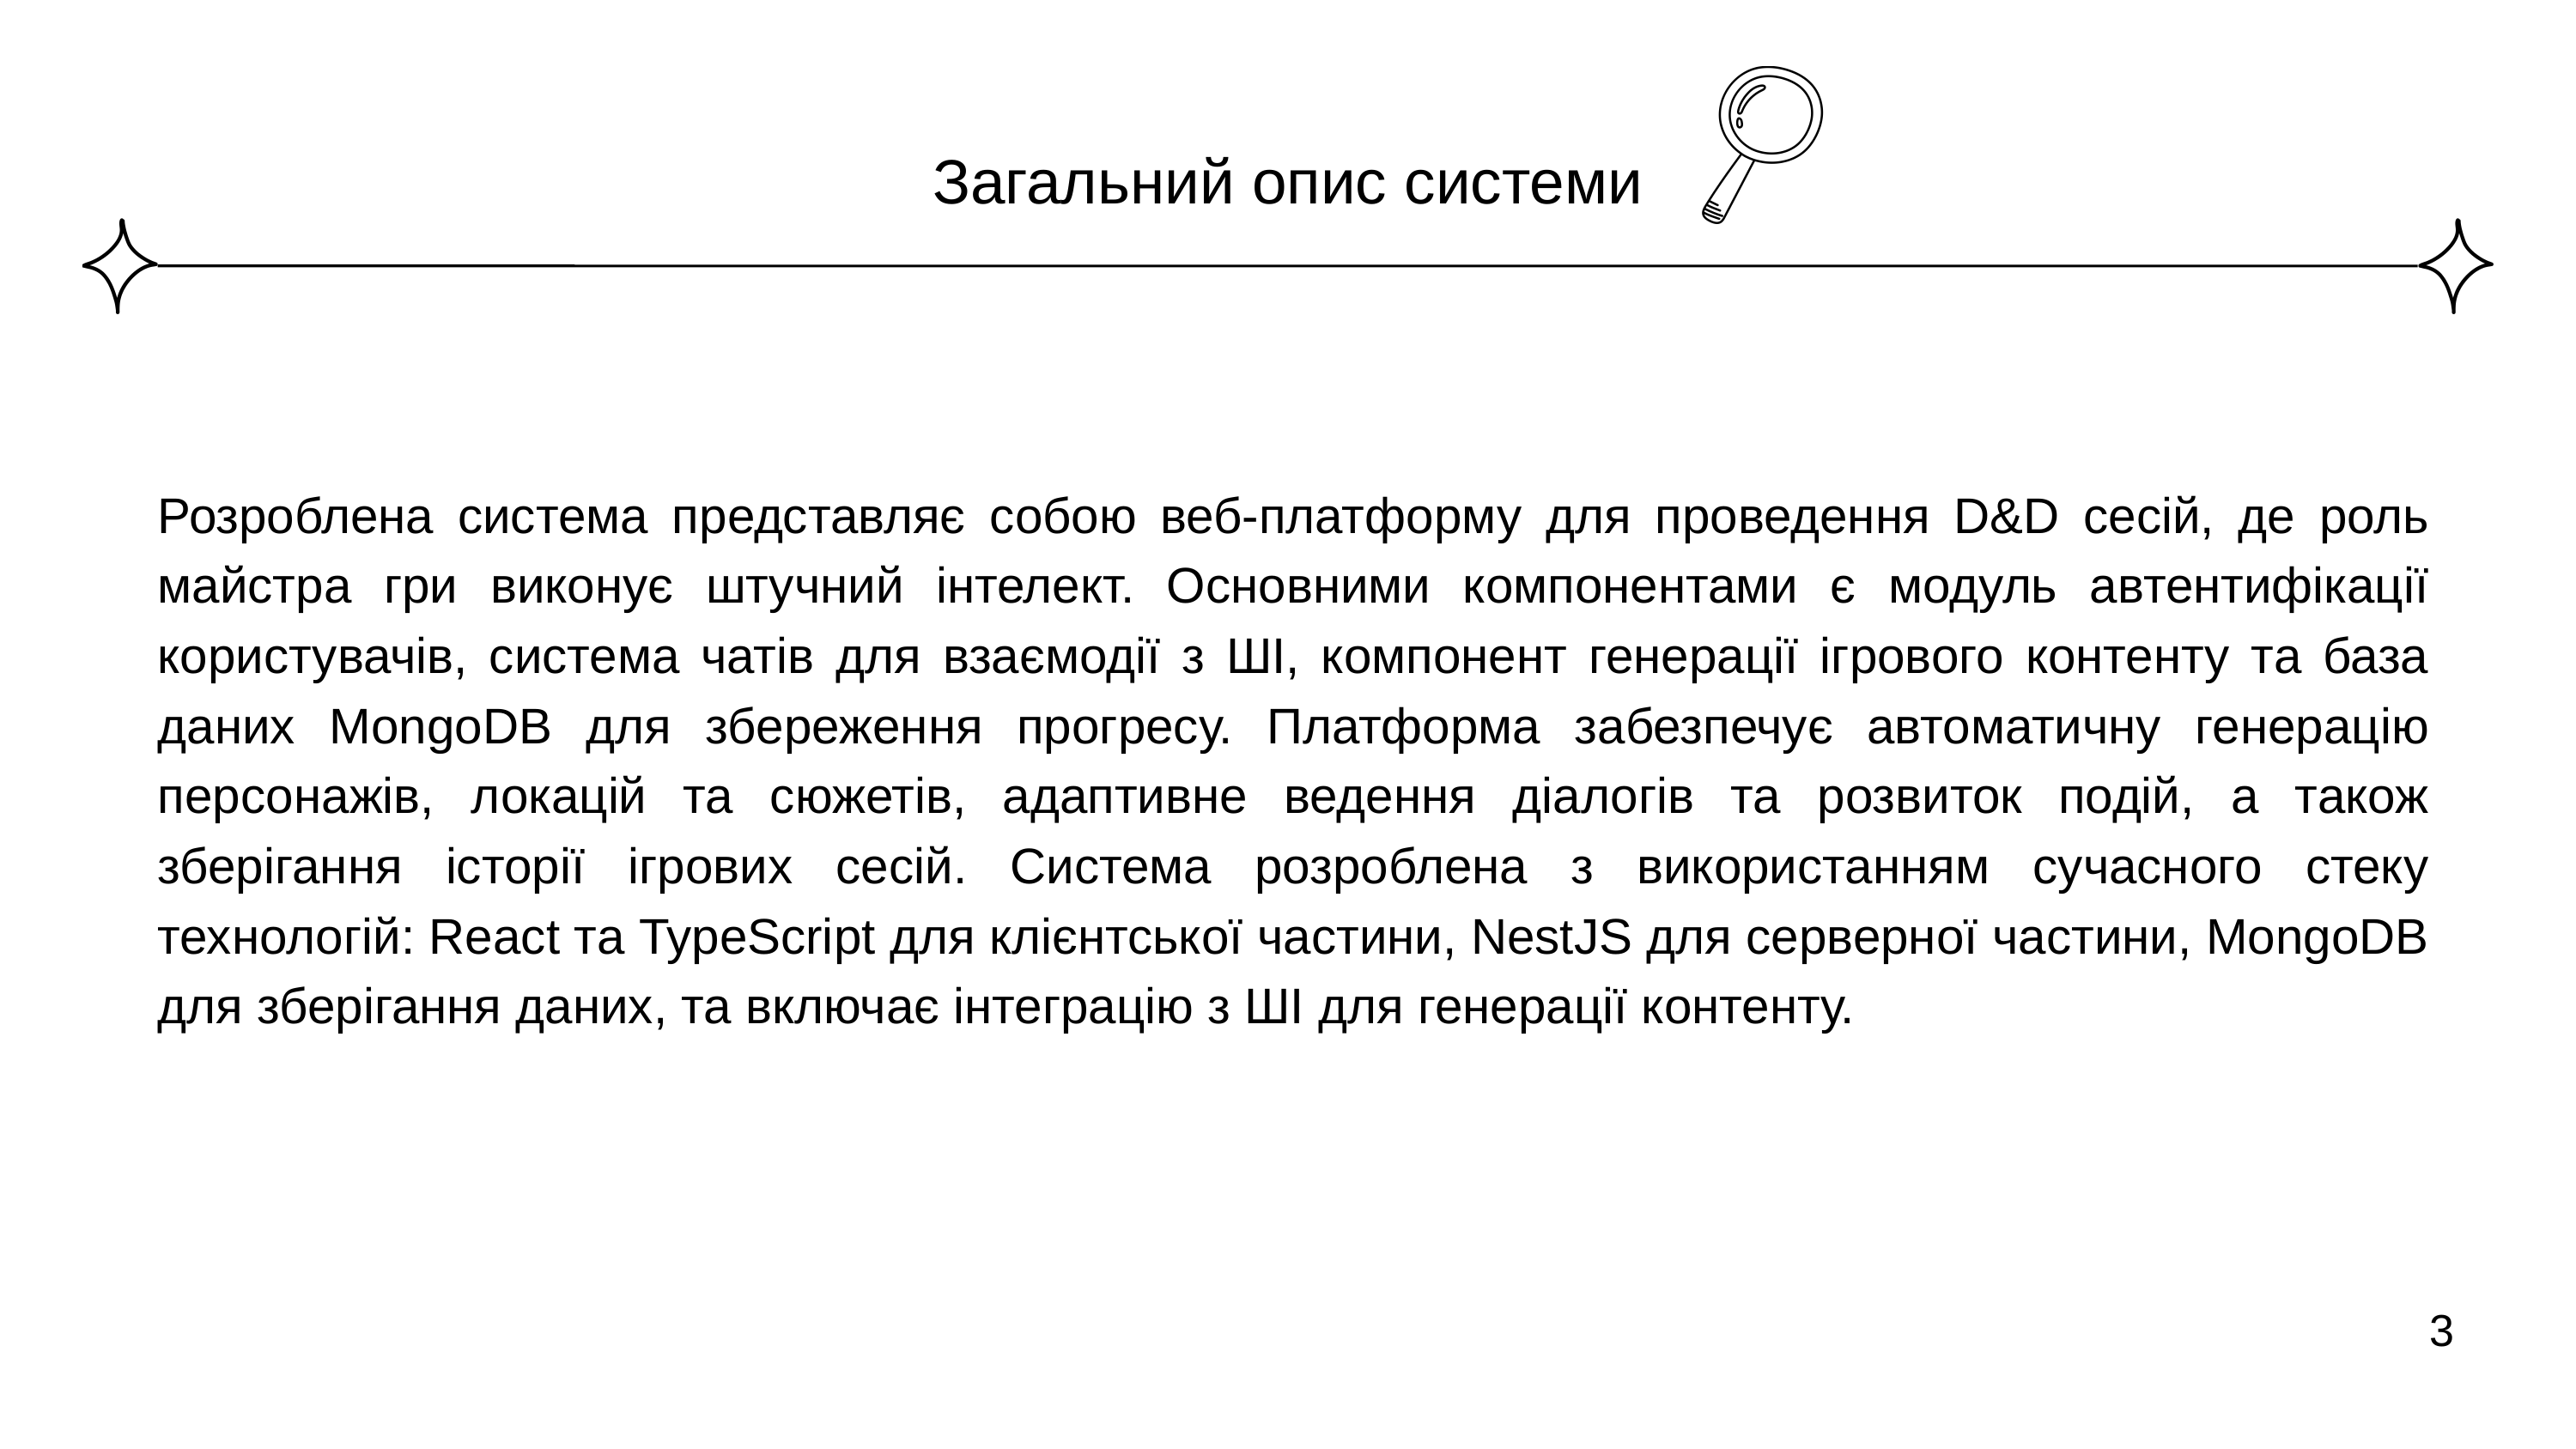

Загальний опис системи

Розроблена система представляє собою веб-платформу для проведення D&D сесій, де роль майстра гри виконує штучний інтелект. Основними компонентами є модуль автентифікації користувачів, система чатів для взаємодії з ШІ, компонент генерації ігрового контенту та база даних MongoDB для збереження прогресу. Платформа забезпечує автоматичну генерацію персонажів, локацій та сюжетів, адаптивне ведення діалогів та розвиток подій, а також зберігання історії ігрових сесій. Система розроблена з використанням сучасного стеку технологій: React та TypeScript для клієнтської частини, NestJS для серверної частини, MongoDB для зберігання даних, та включає інтеграцію з ШІ для генерації контенту.
3